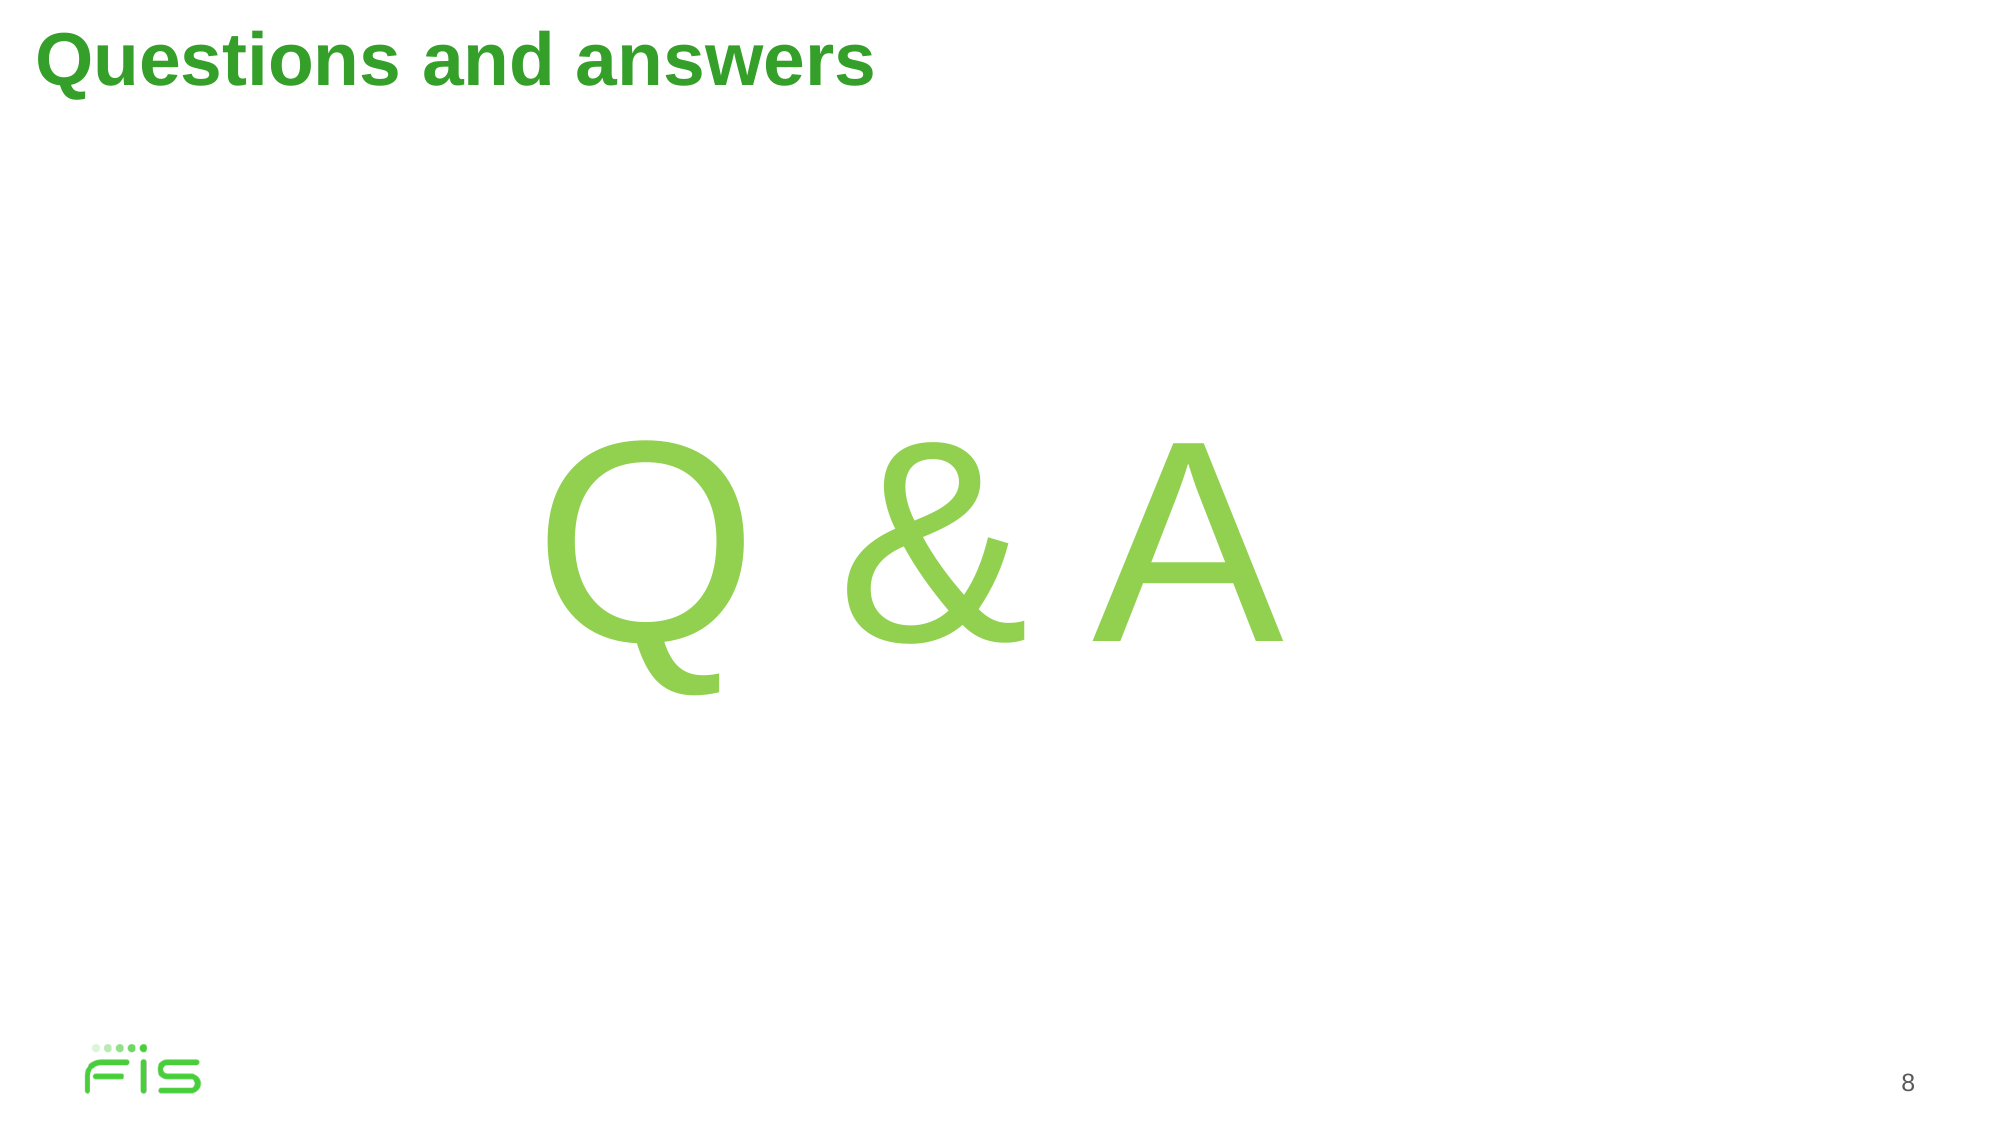

# Questions and answers
Q & A
8